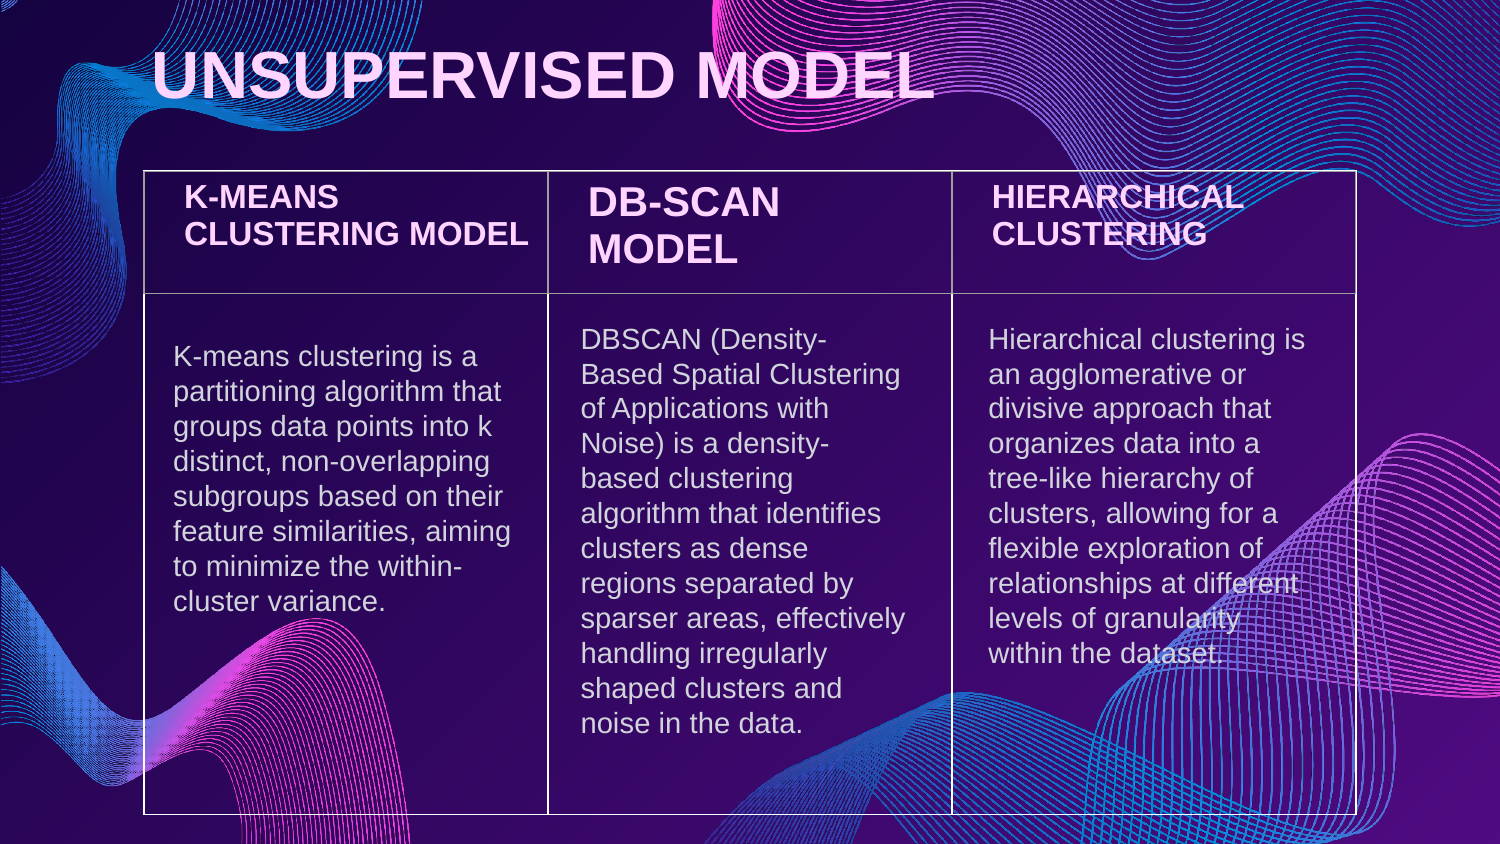

UNSUPERVISED MODEL

|  |  |  |
| --- | --- | --- |
| K-MEANS CLUSTERING MODEL | DB-SCAN MODEL | HIERARCHICAL CLUSTERING |
| --- | --- | --- |
DBSCAN (Density-Based Spatial Clustering of Applications with Noise) is a density-based clustering algorithm that identifies clusters as dense regions separated by sparser areas, effectively handling irregularly shaped clusters and noise in the data.
Hierarchical clustering is an agglomerative or divisive approach that organizes data into a tree-like hierarchy of clusters, allowing for a flexible exploration of relationships at different levels of granularity within the dataset.
K-means clustering is a partitioning algorithm that groups data points into k distinct, non-overlapping subgroups based on their feature similarities, aiming to minimize the within-cluster variance.